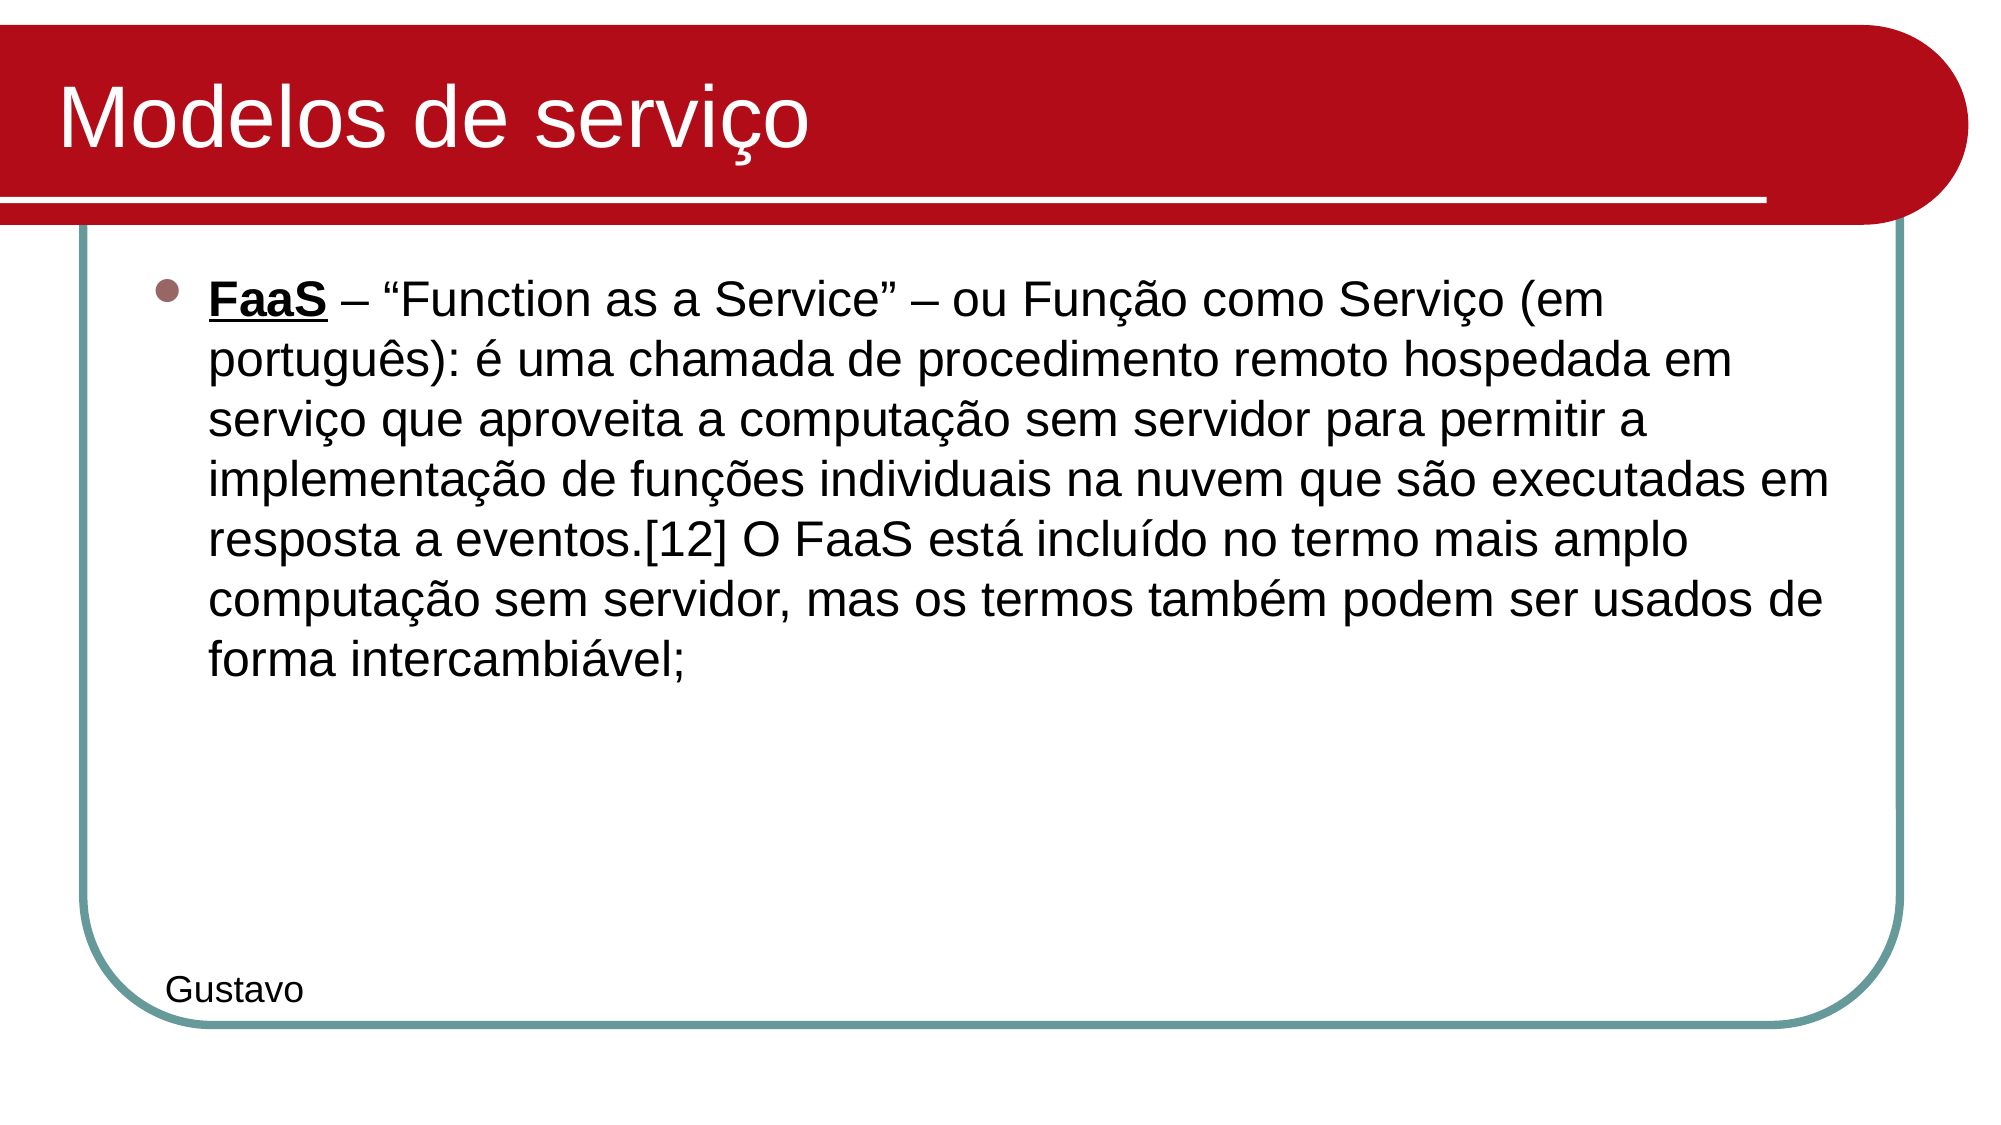

# Modelos de serviço
FaaS – “Function as a Service” – ou Função como Serviço (em português): é uma chamada de procedimento remoto hospedada em serviço que aproveita a computação sem servidor para permitir a implementação de funções individuais na nuvem que são executadas em resposta a eventos.[12] O FaaS está incluído no termo mais amplo computação sem servidor, mas os termos também podem ser usados ​​de forma intercambiável;
Gustavo